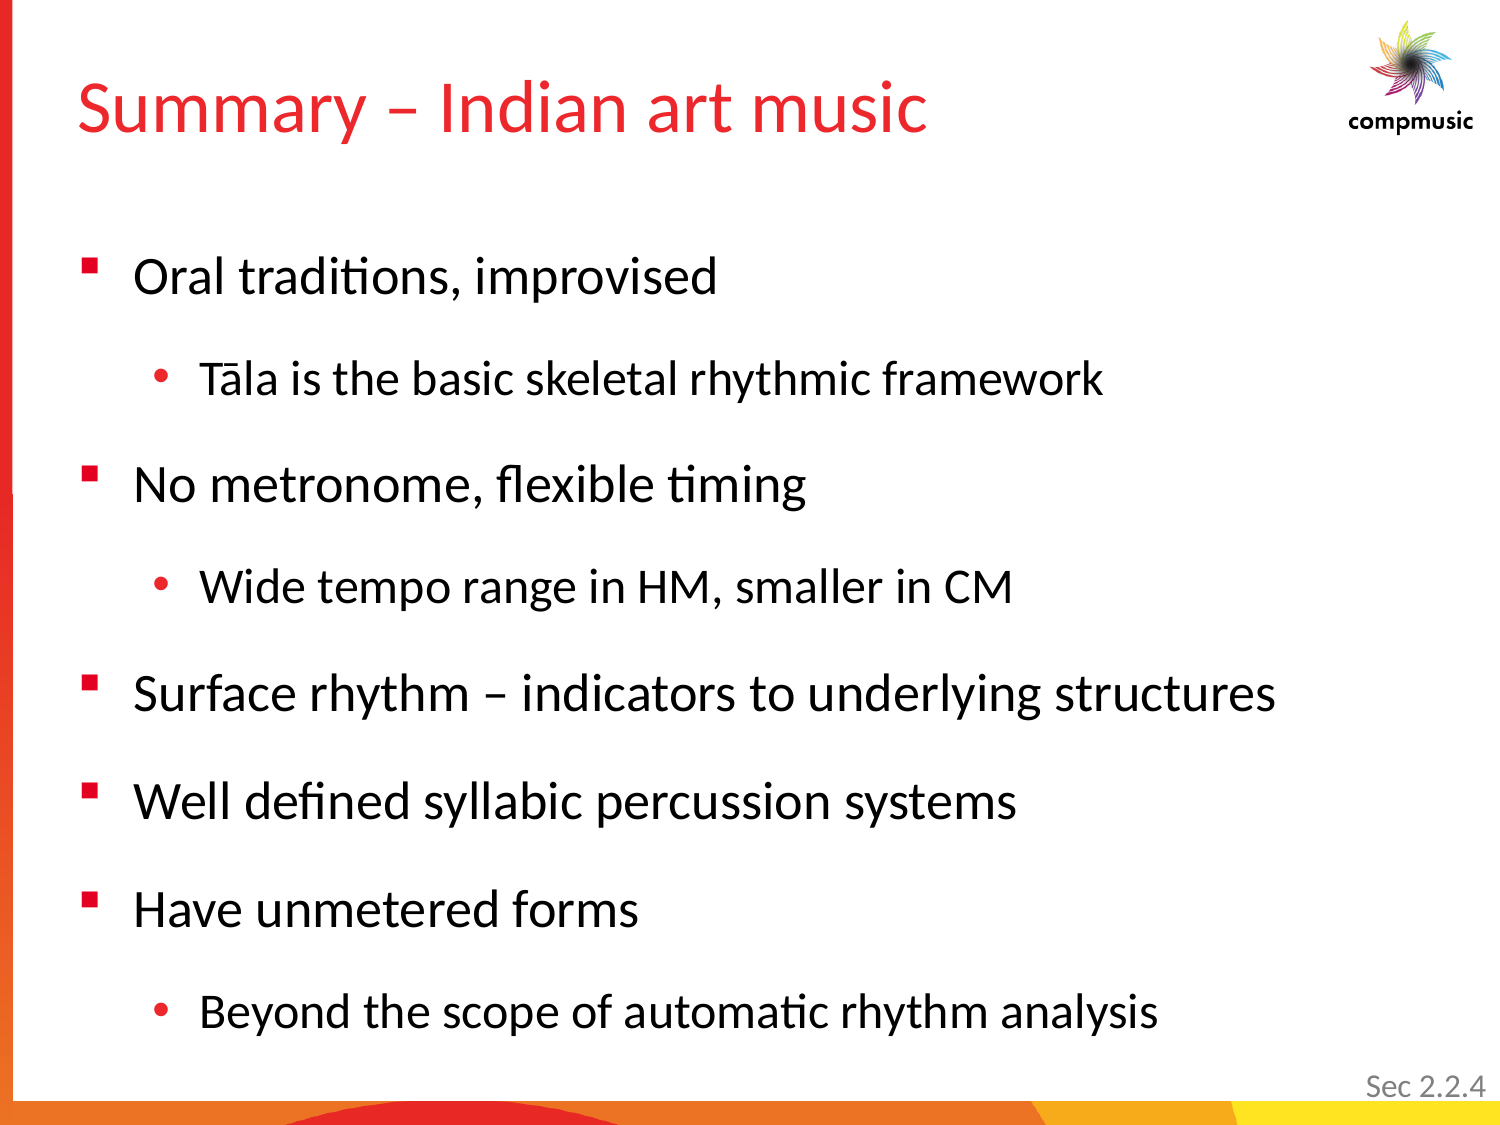

# Summary – Indian art music
Oral traditions, improvised
Tāla is the basic skeletal rhythmic framework
No metronome, flexible timing
Wide tempo range in HM, smaller in CM
Surface rhythm – indicators to underlying structures
Well defined syllabic percussion systems
Have unmetered forms
Beyond the scope of automatic rhythm analysis
Sec 2.2.4